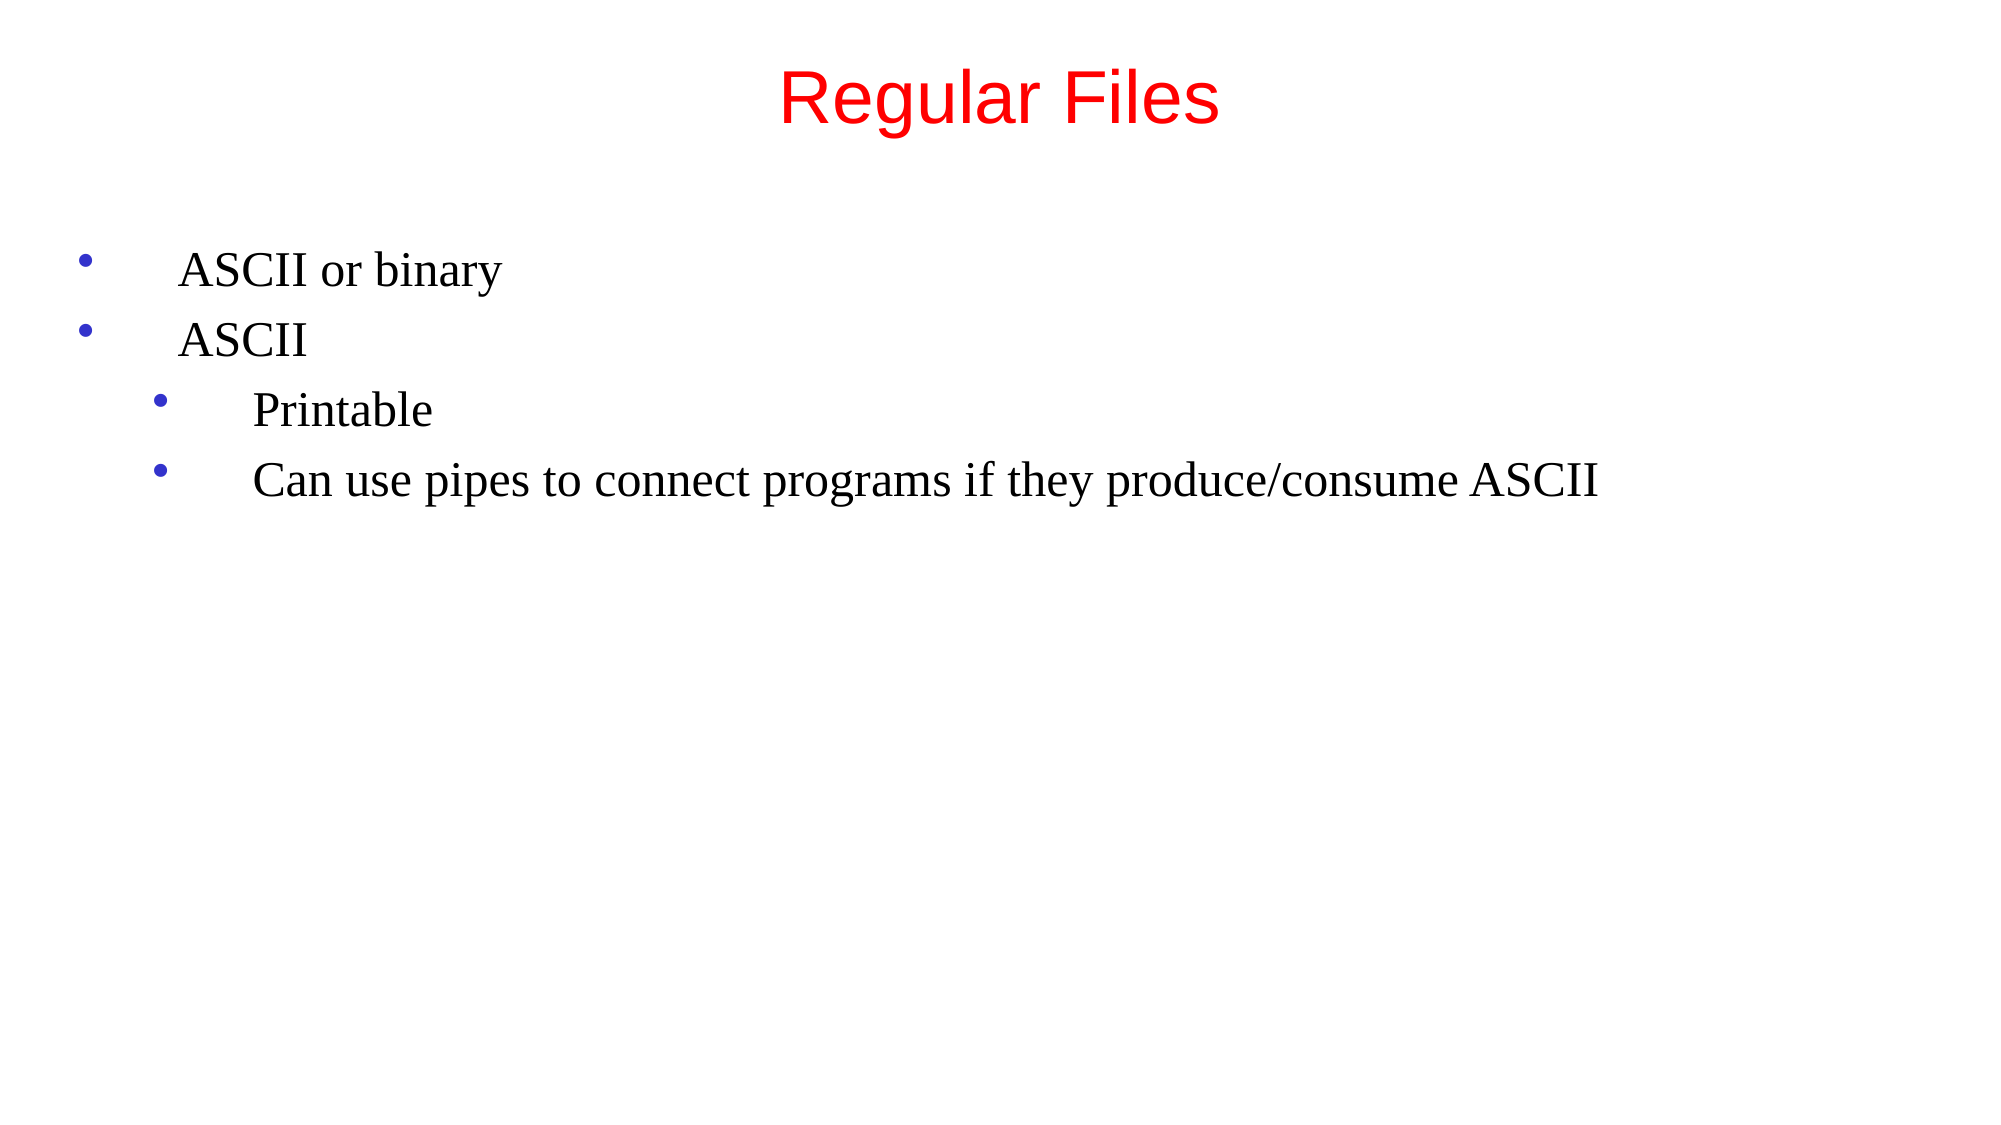

Regular Files

ASCII or binary
ASCII
Printable
Can use pipes to connect programs if they produce/consume ASCII